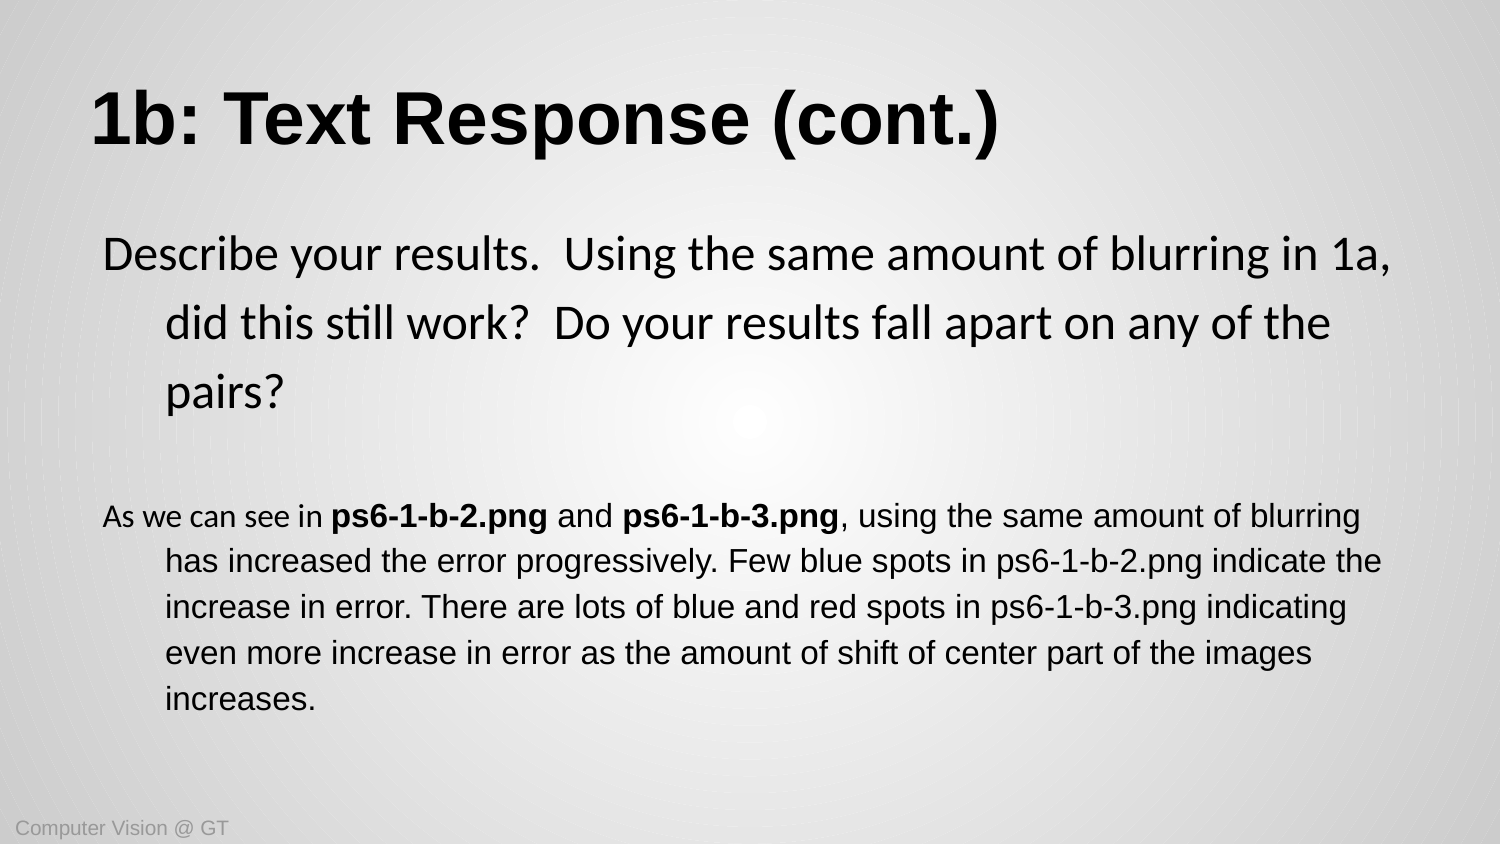

# 1b: Text Response (cont.)
Describe your results.  Using the same amount of blurring in 1a, did this still work?  Do your results fall apart on any of the pairs?

As we can see in ps6-1-b-2.png and ps6-1-b-3.png, using the same amount of blurring has increased the error progressively. Few blue spots in ps6-1-b-2.png indicate the increase in error. There are lots of blue and red spots in ps6-1-b-3.png indicating even more increase in error as the amount of shift of center part of the images increases.
Computer Vision @ GT